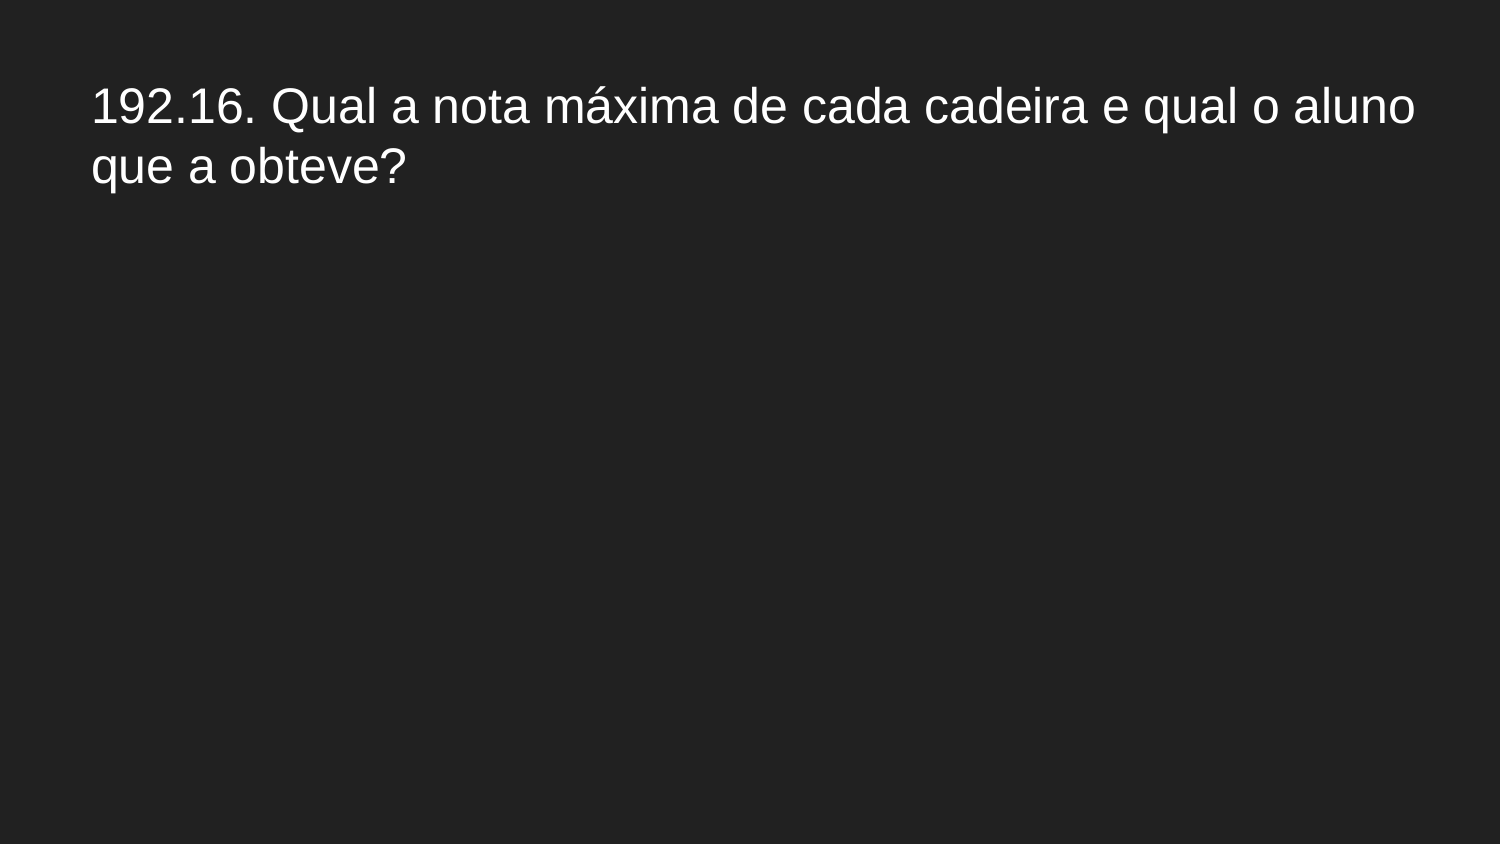

# 192.16. Qual a nota máxima de cada cadeira e qual o aluno que a obteve?